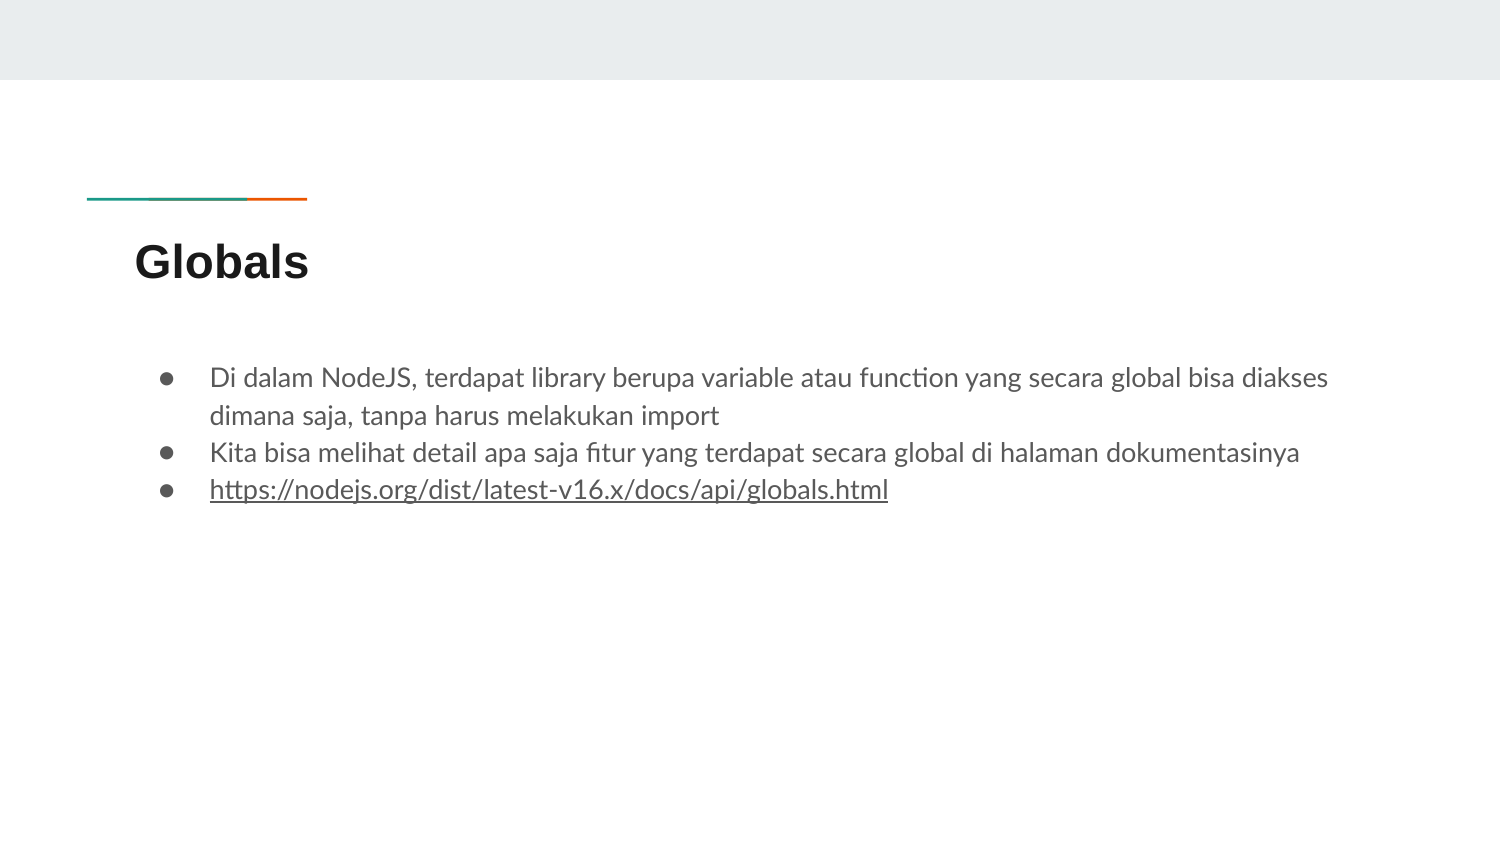

# Globals
Di dalam NodeJS, terdapat library berupa variable atau function yang secara global bisa diakses dimana saja, tanpa harus melakukan import
Kita bisa melihat detail apa saja fitur yang terdapat secara global di halaman dokumentasinya
https://nodejs.org/dist/latest-v16.x/docs/api/globals.html